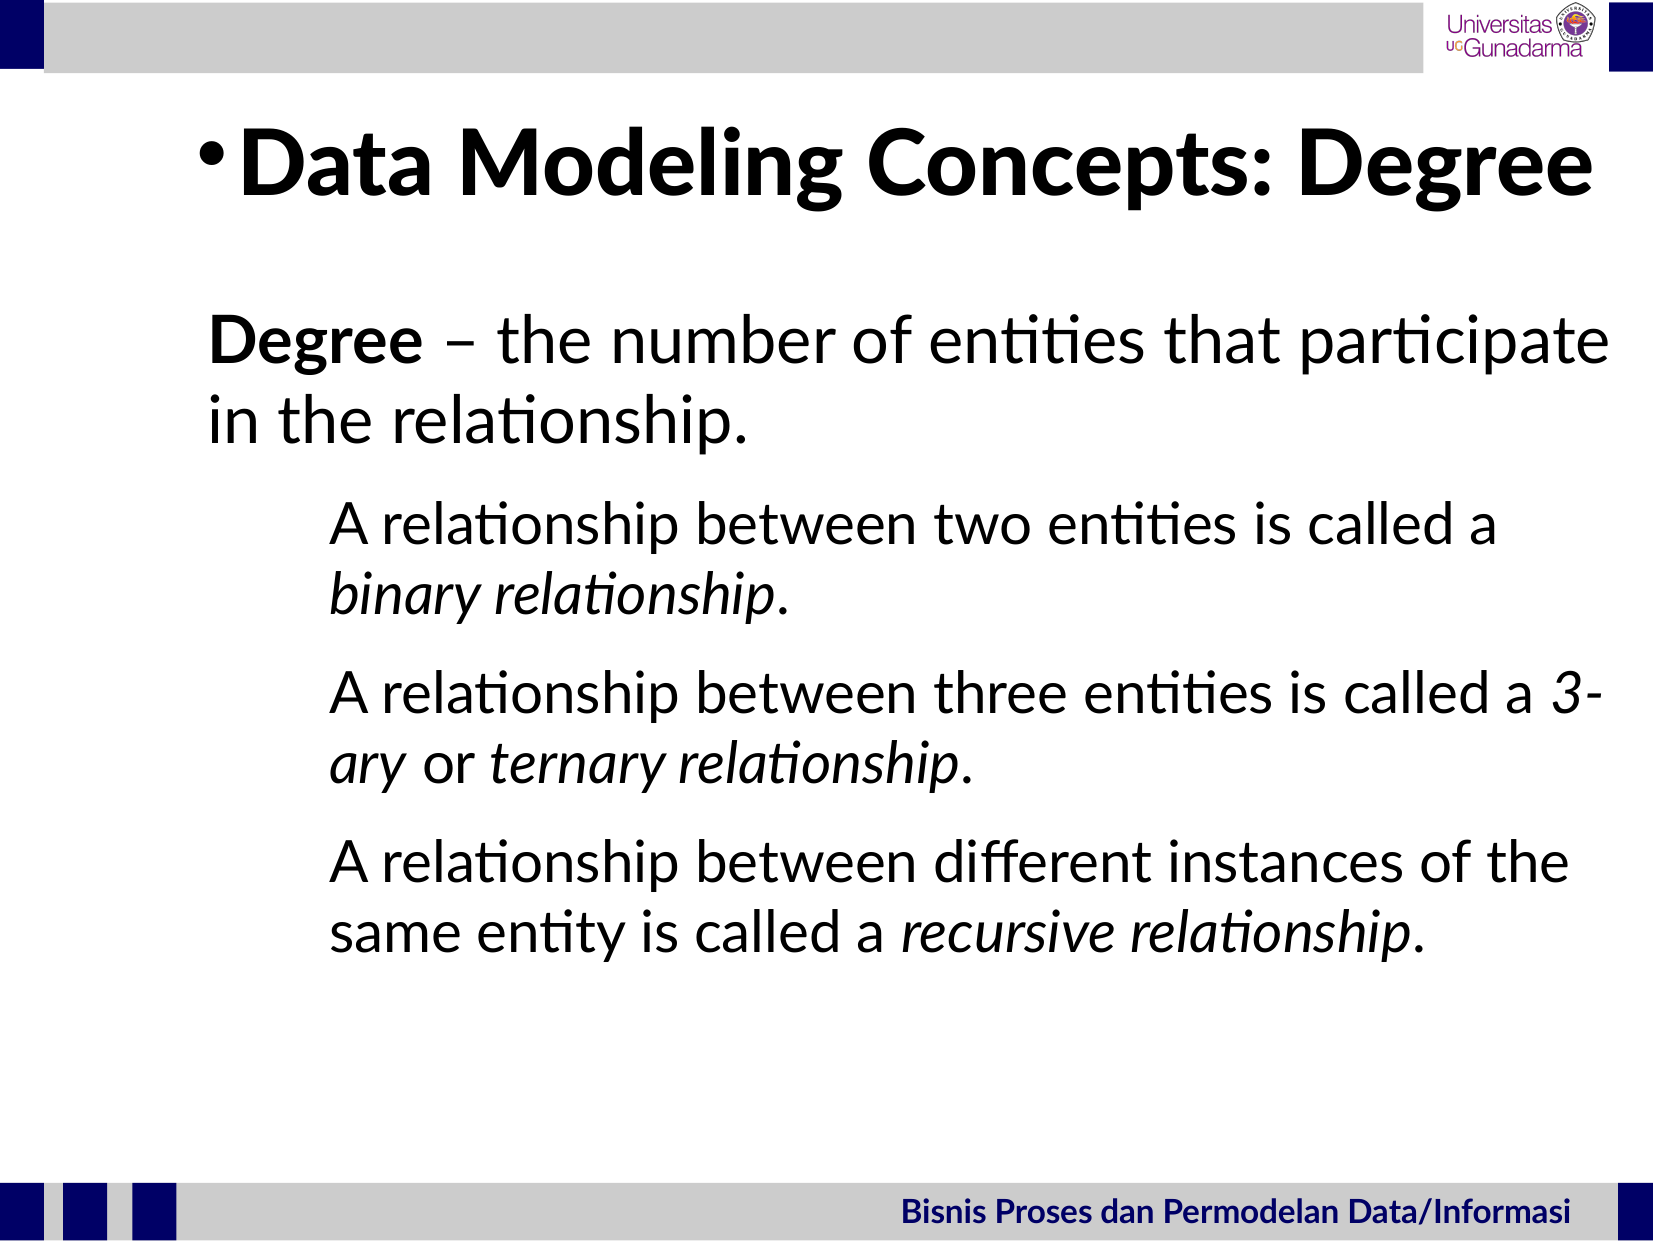

Data Modeling Concepts: Degree
Degree – the number of entities that participate in the relationship.
	A relationship between two entities is called a binary relationship.
	A relationship between three entities is called a 3-ary or ternary relationship.
	A relationship between different instances of the same entity is called a recursive relationship.